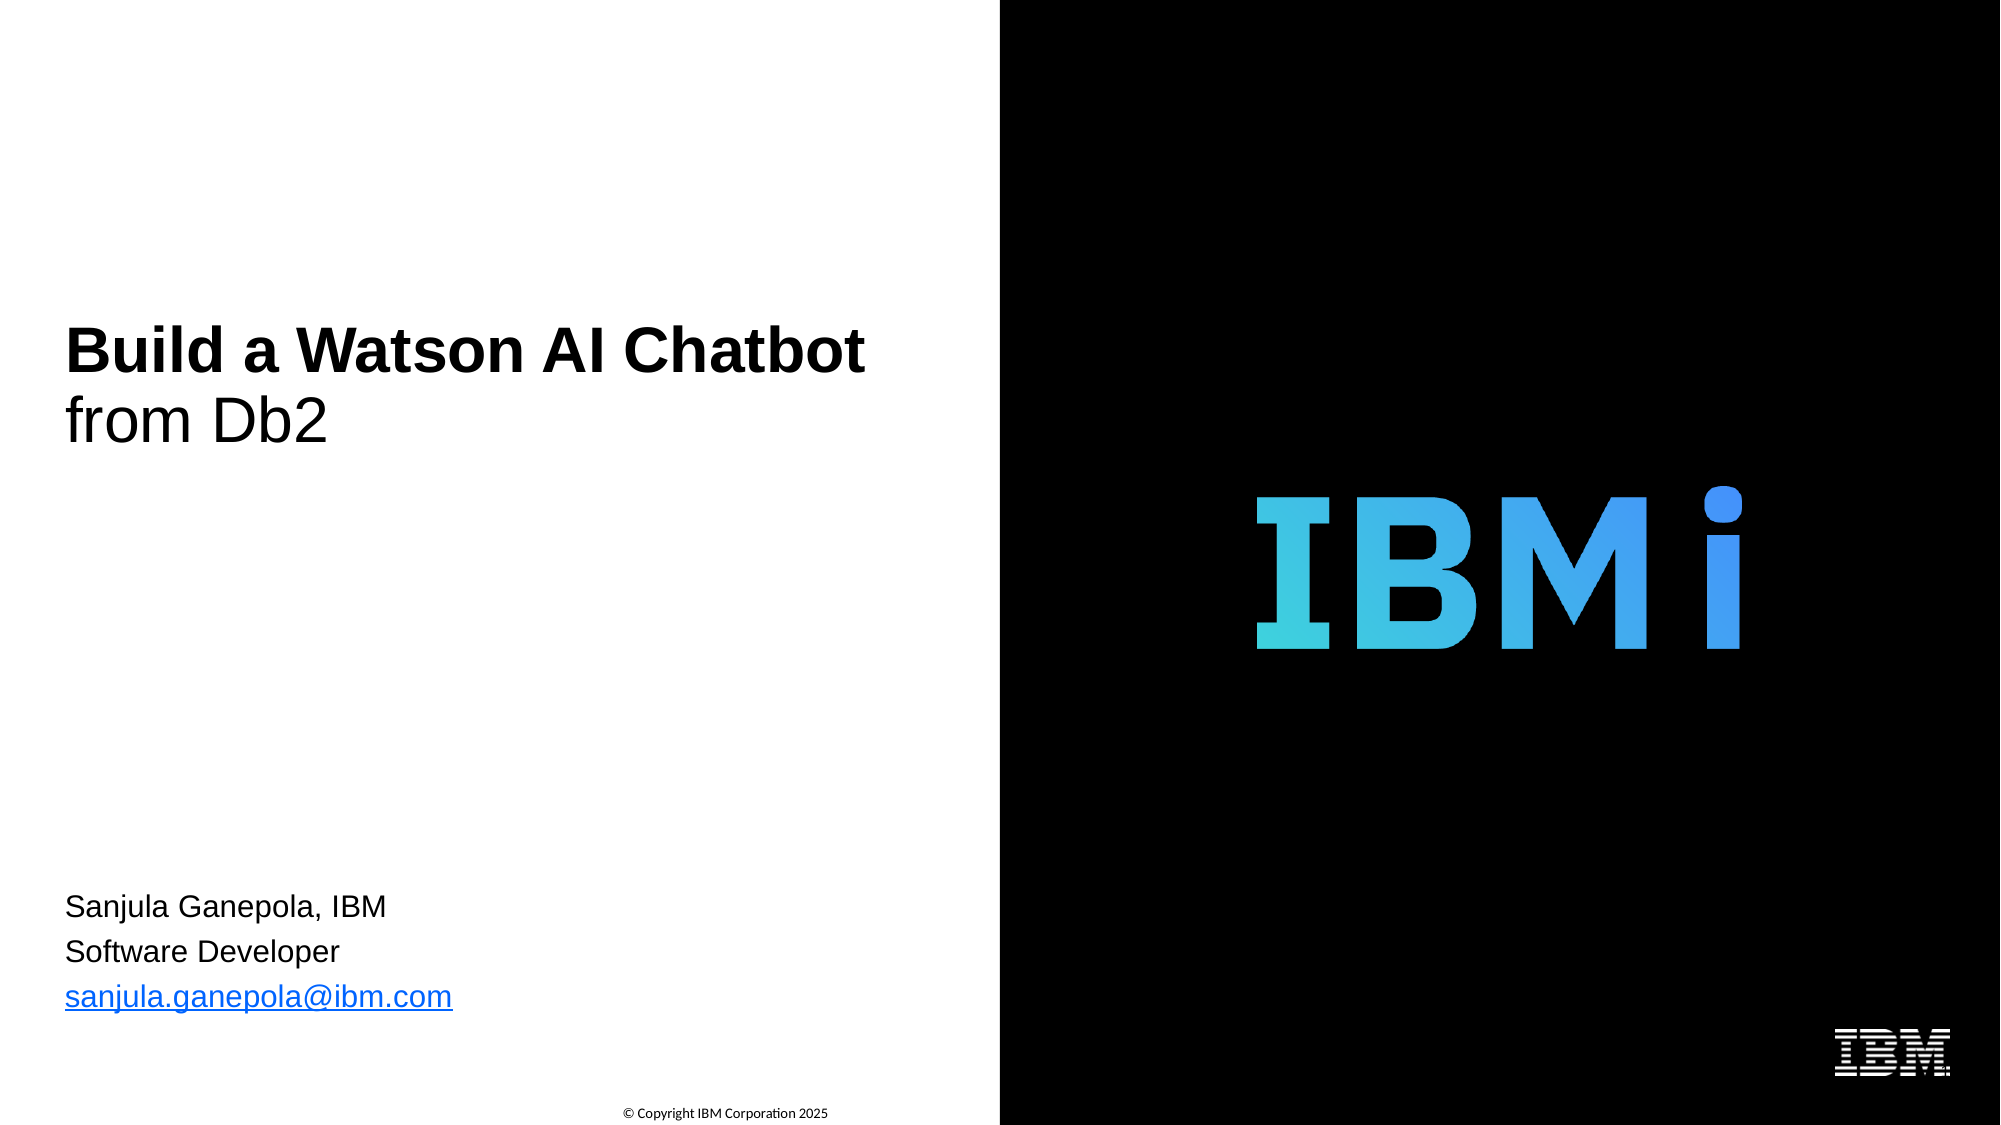

# Build a Watson AI Chatbot from Db2
Sanjula Ganepola, IBM
Software Developer
sanjula.ganepola@ibm.com
1